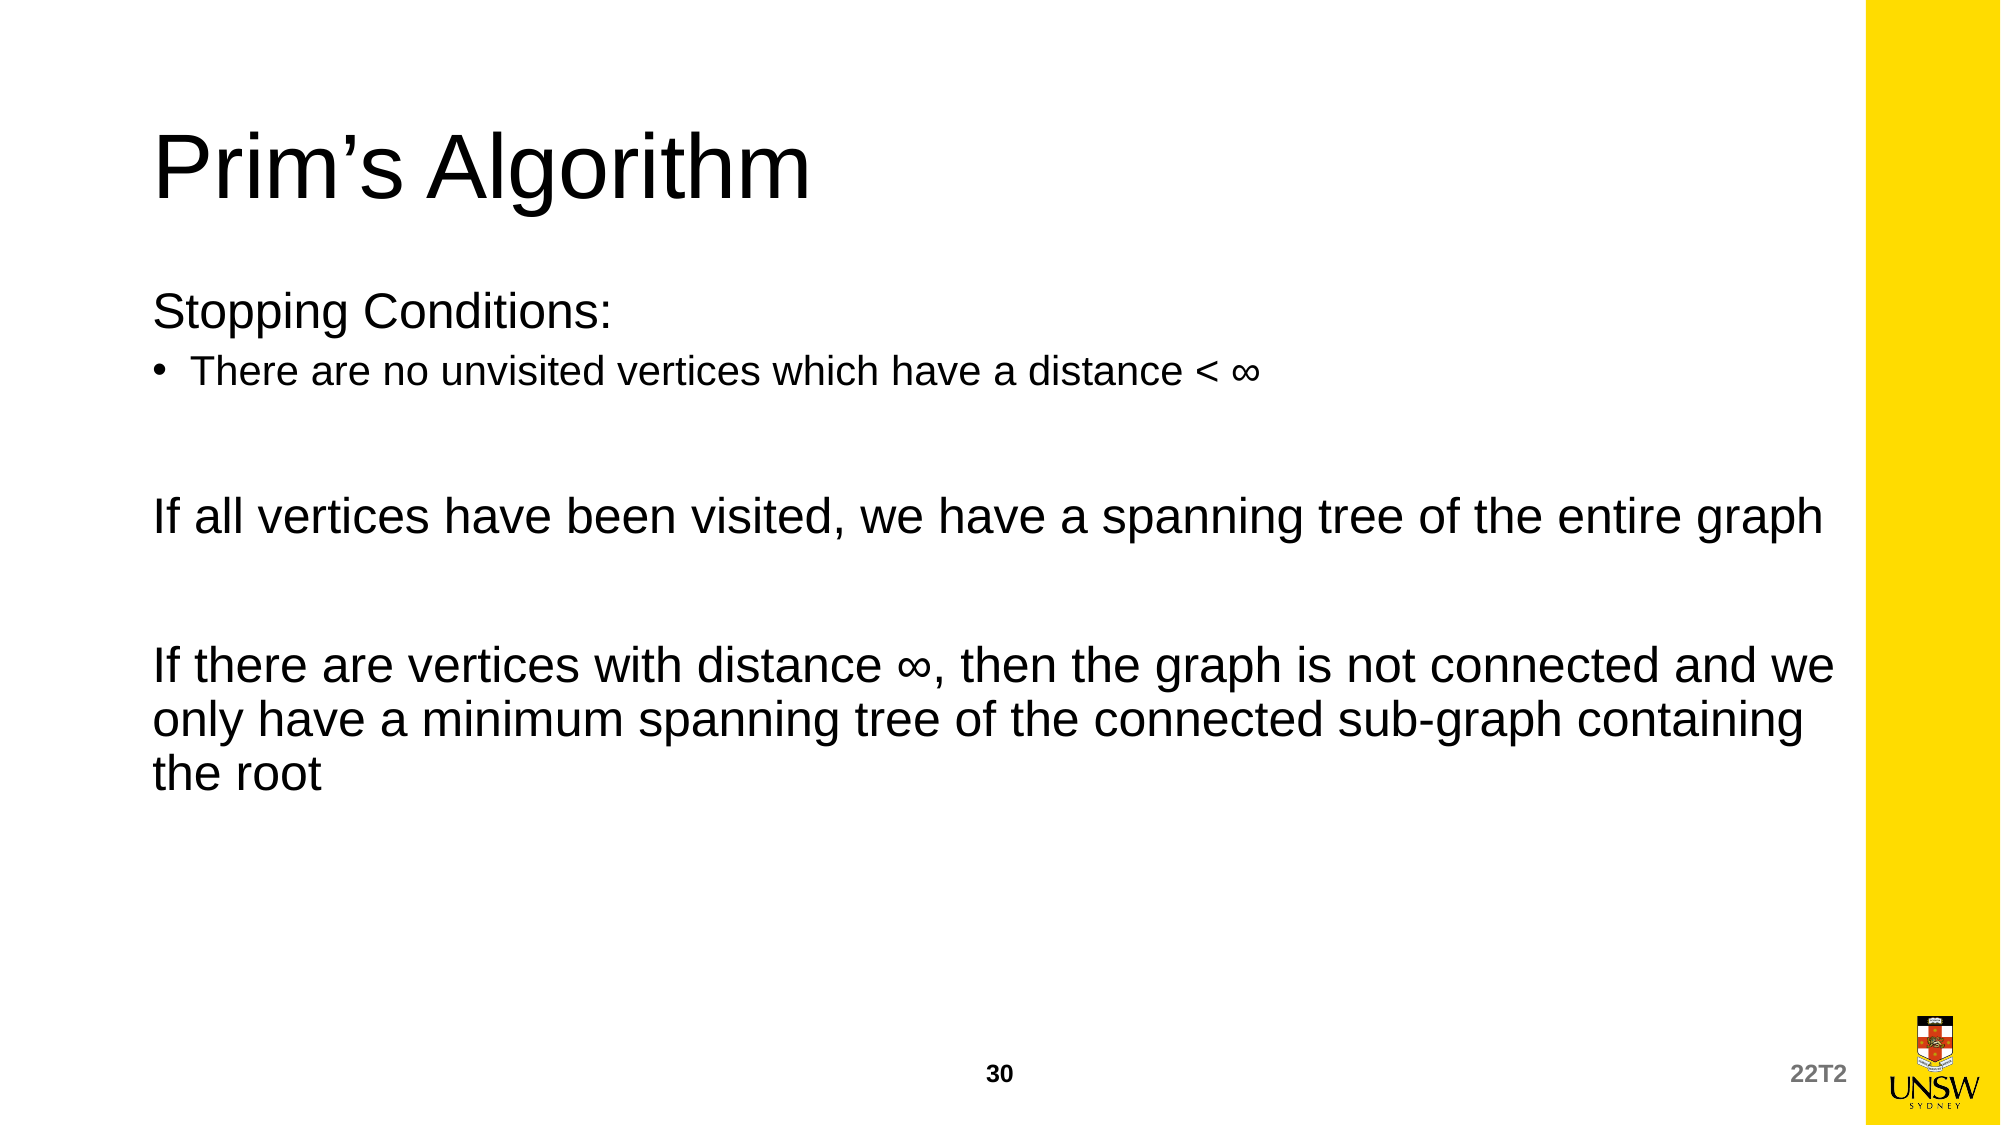

# Prim’s Algorithm
Stopping Conditions:
There are no unvisited vertices which have a distance < ∞

If all vertices have been visited, we have a spanning tree of the entire graph

If there are vertices with distance ∞, then the graph is not connected and we only have a minimum spanning tree of the connected sub-graph containing the root
30
22T2